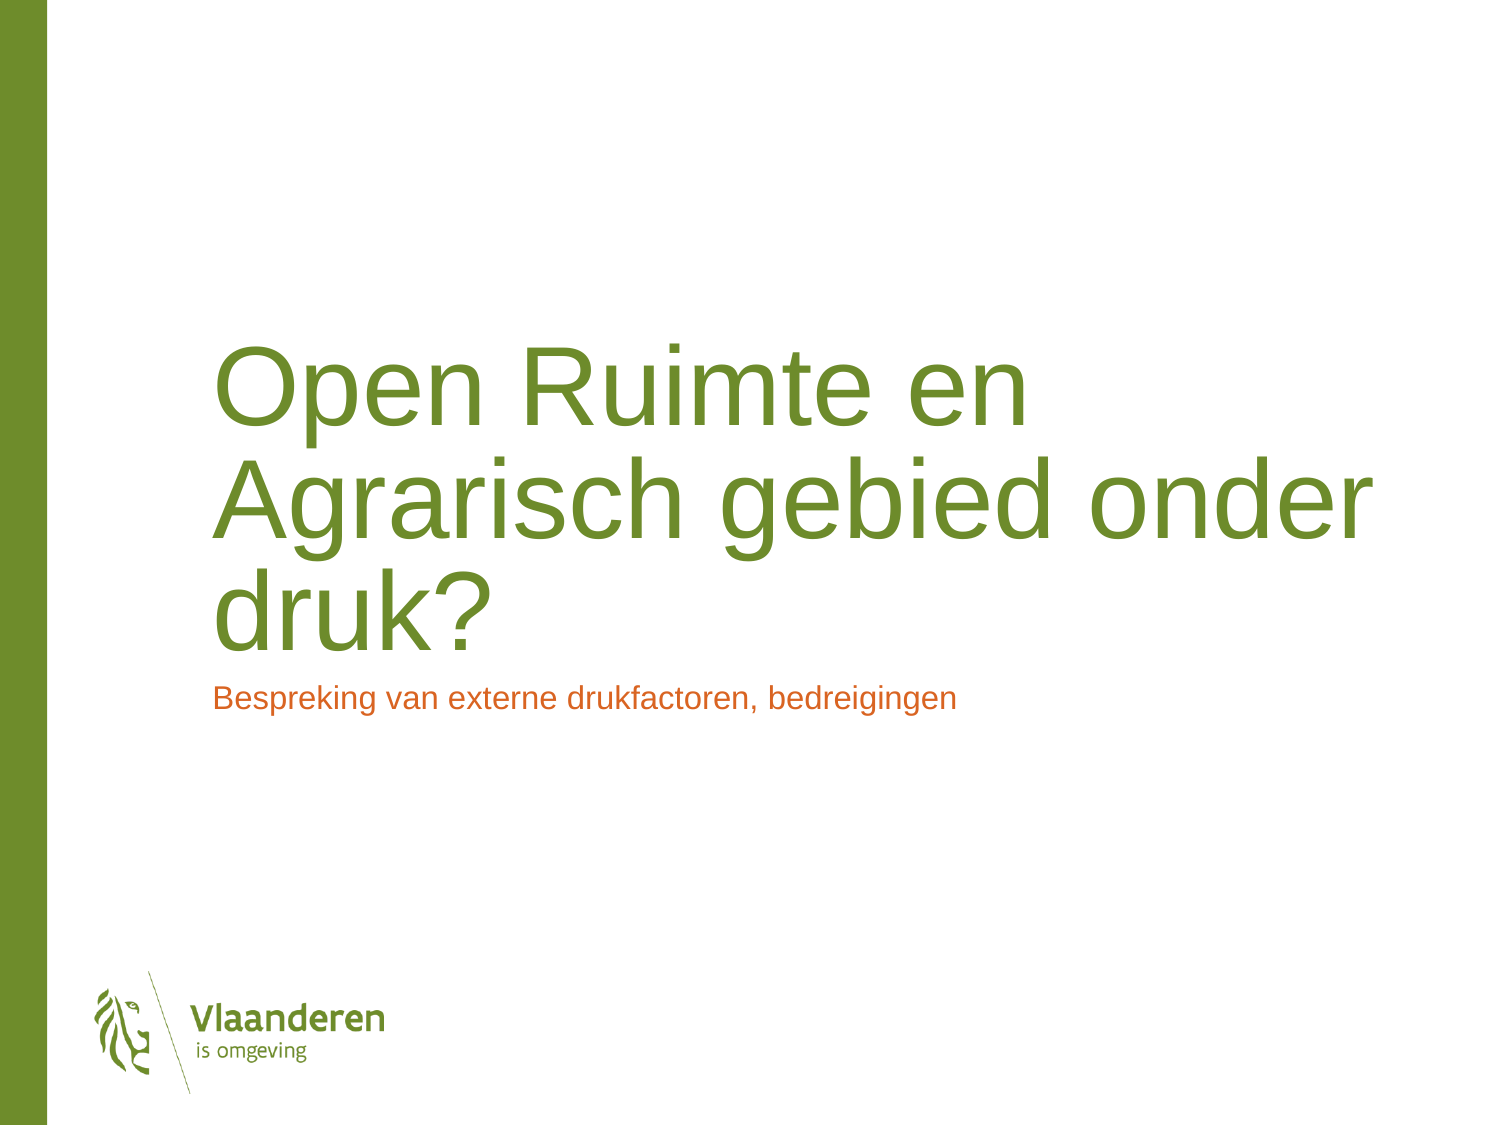

# Open Ruimte en Agrarisch gebied onder druk?
Bespreking van externe drukfactoren, bedreigingen